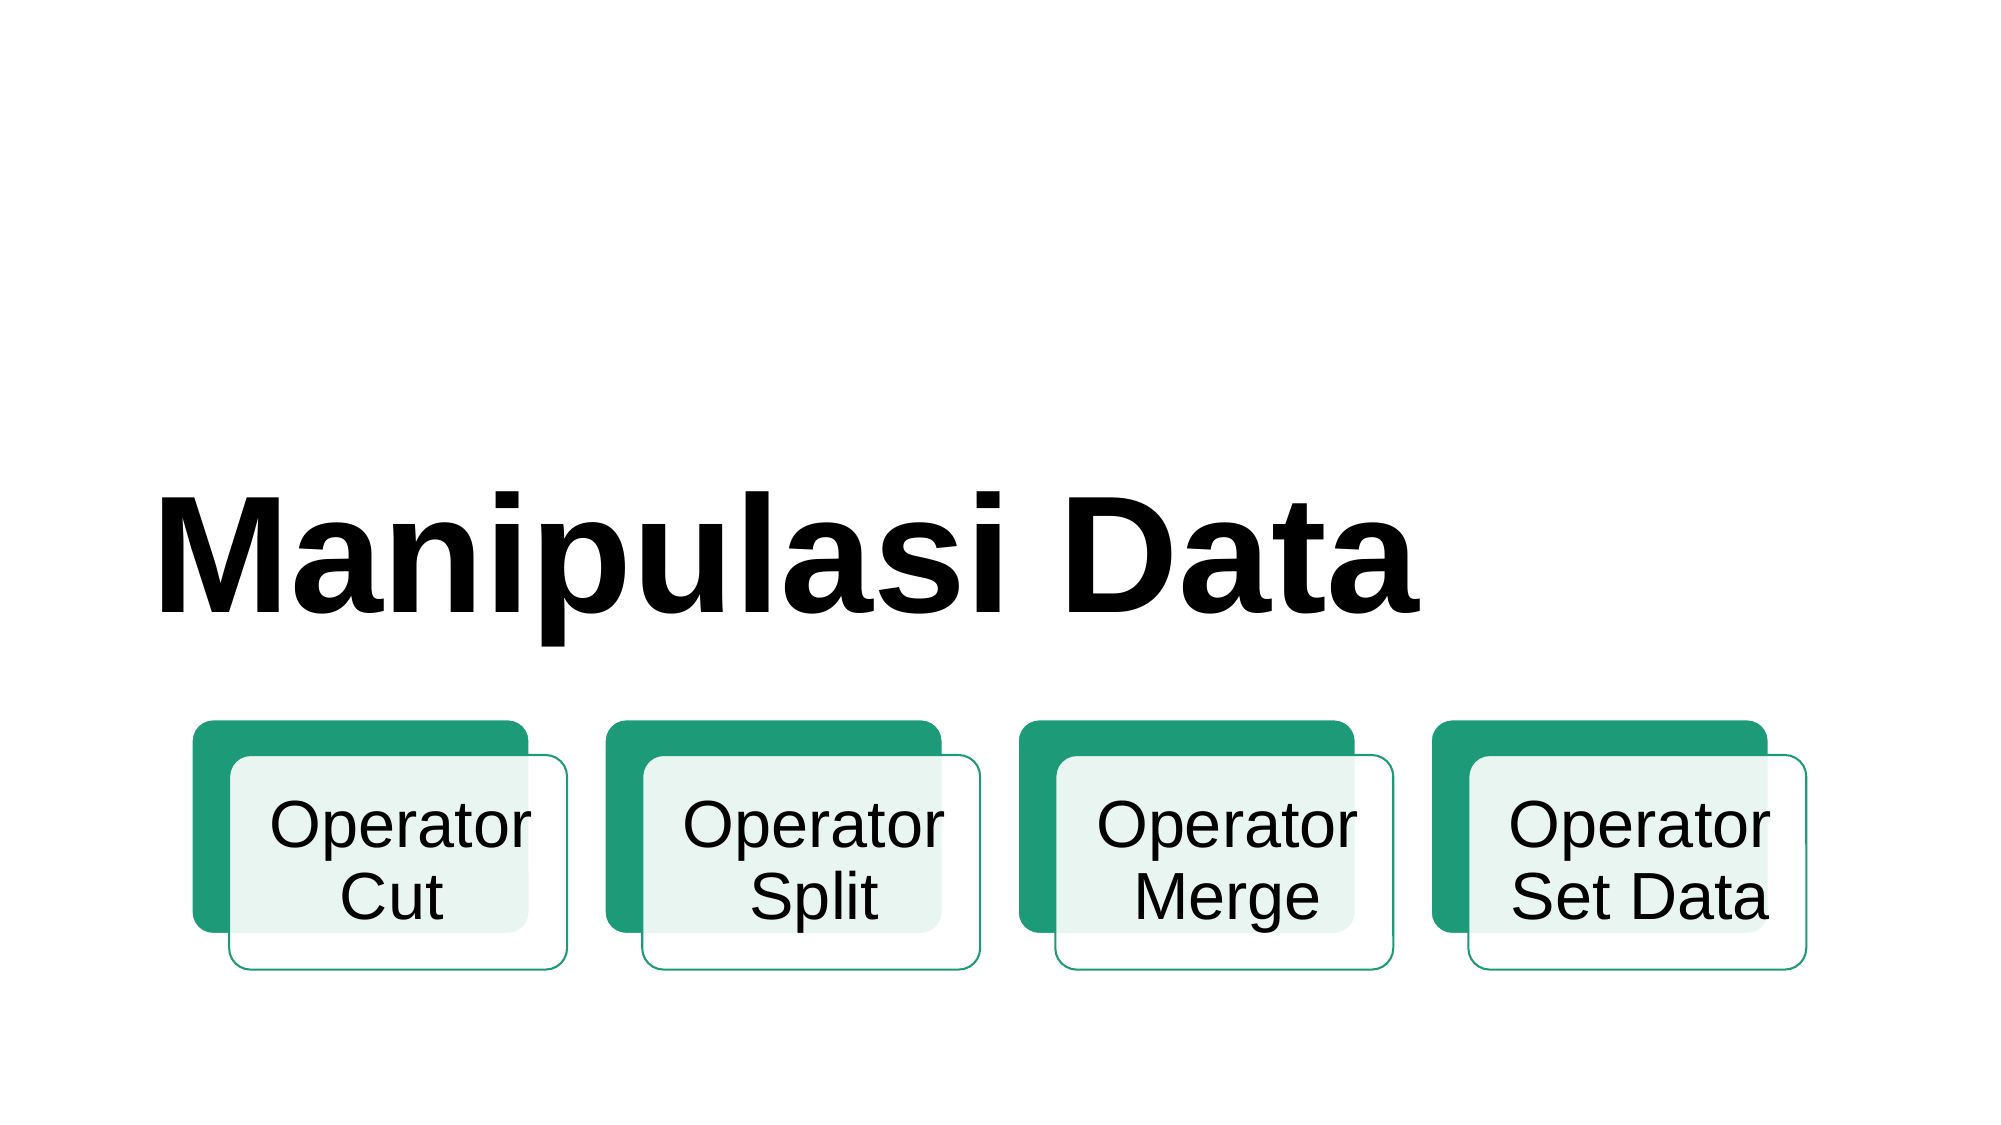

# Manipulasi Data
Operator Cut
Operator Split
Operator Merge
Operator Set Data